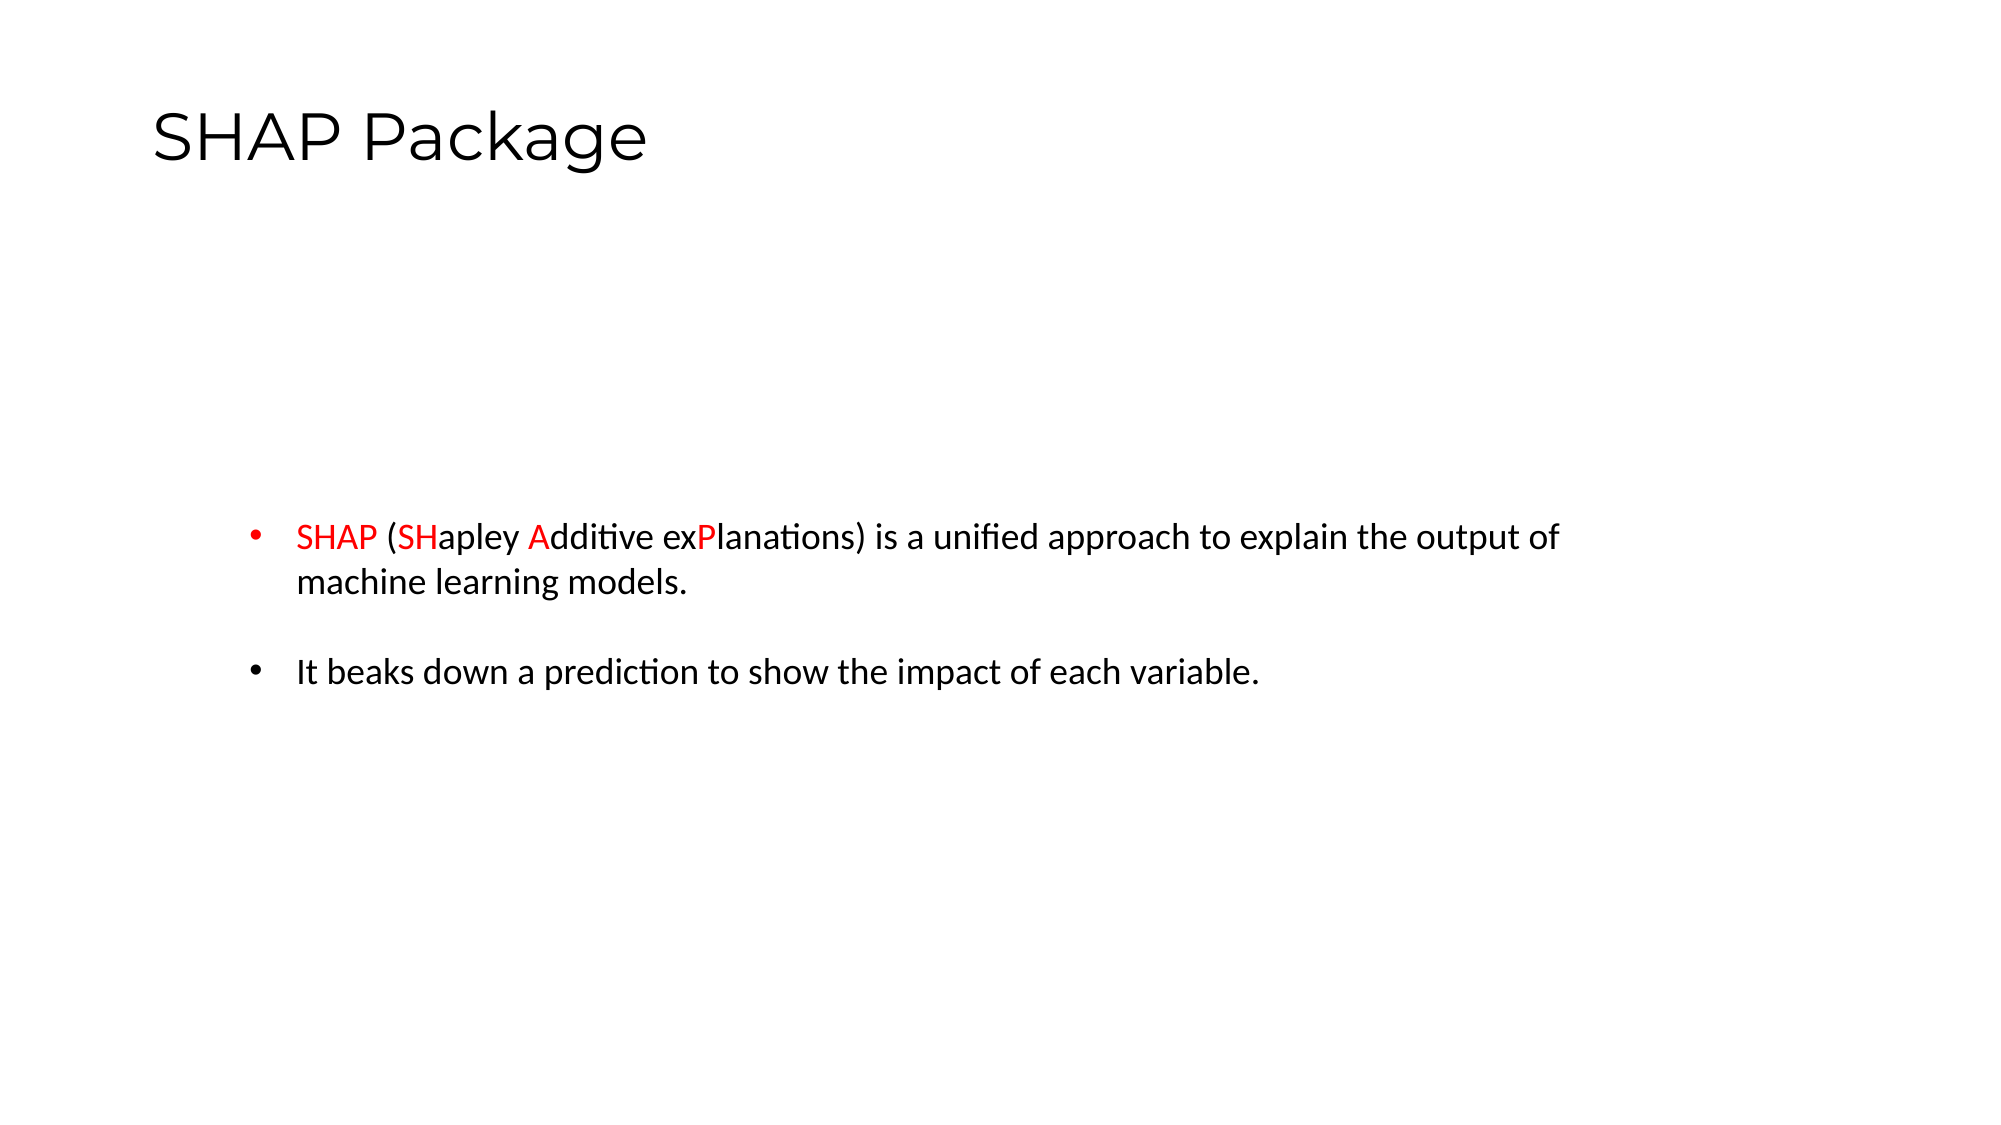

# SHAP Package
SHAP (SHapley Additive exPlanations) is a unified approach to explain the output of machine learning models.

It beaks down a prediction to show the impact of each variable.